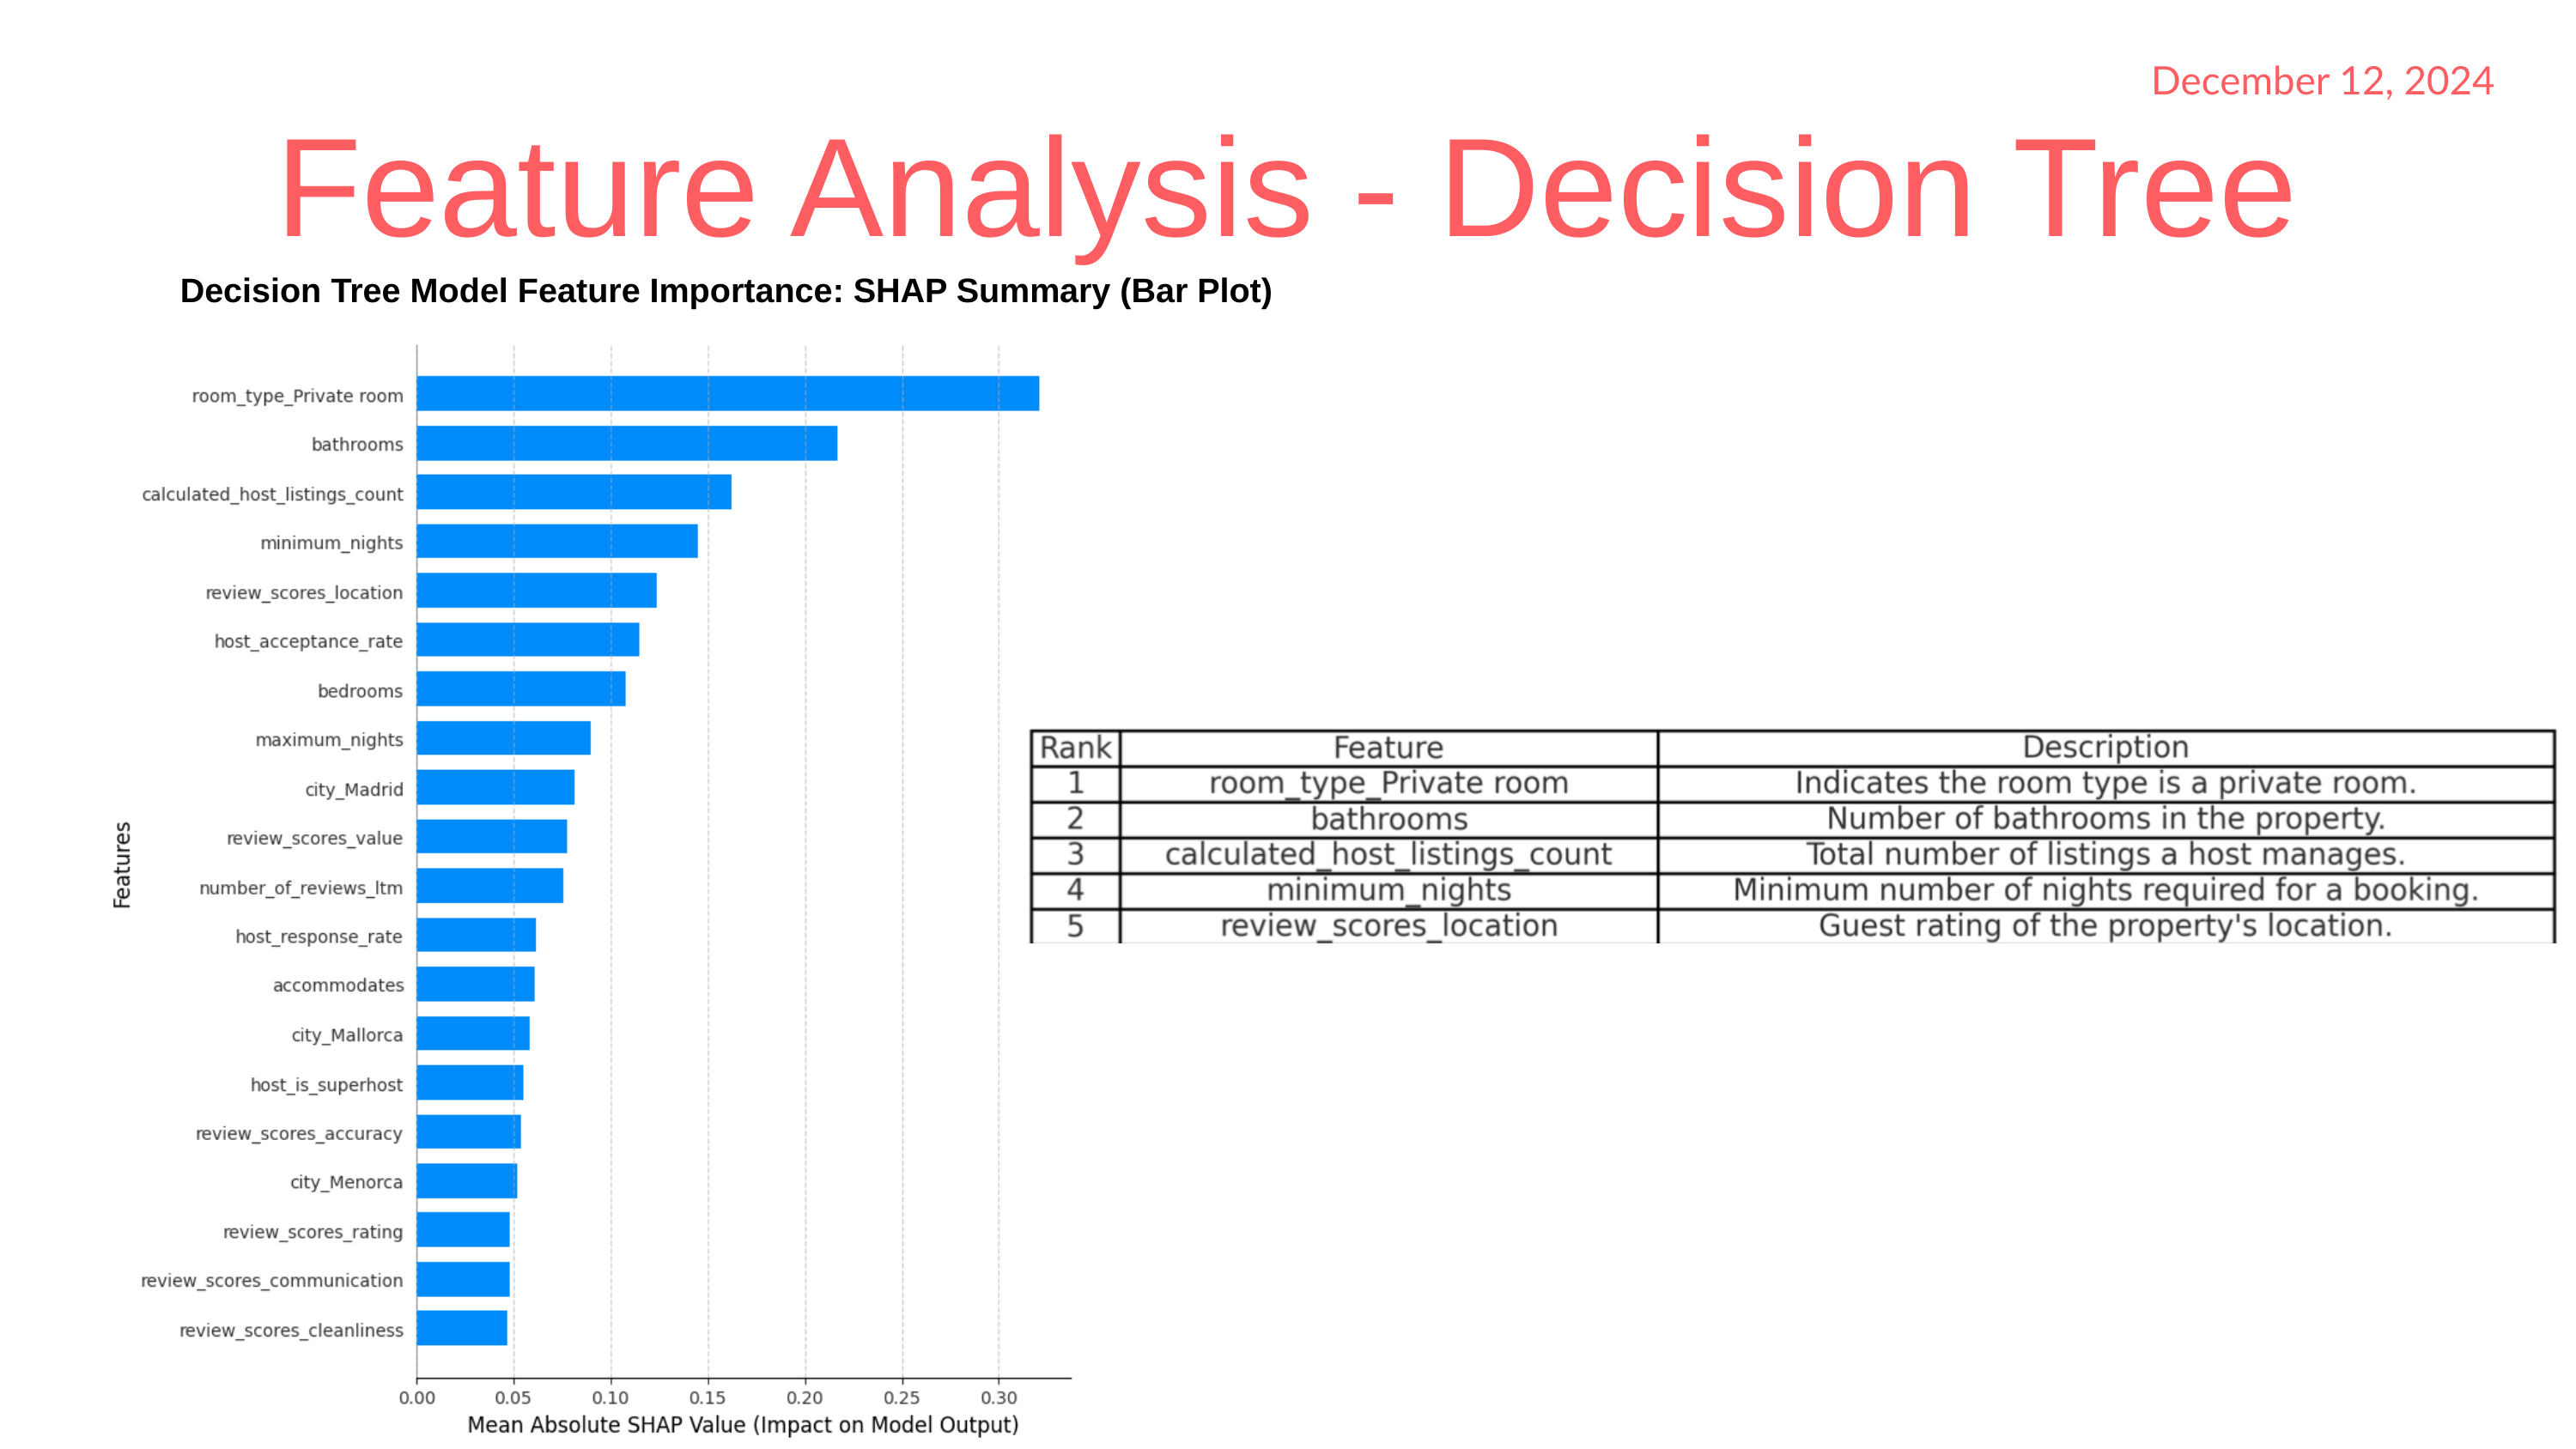

December 12, 2024
Feature Analysis - Decision Tree

Decision Tree Model Feature Importance: SHAP Summary (Bar Plot)